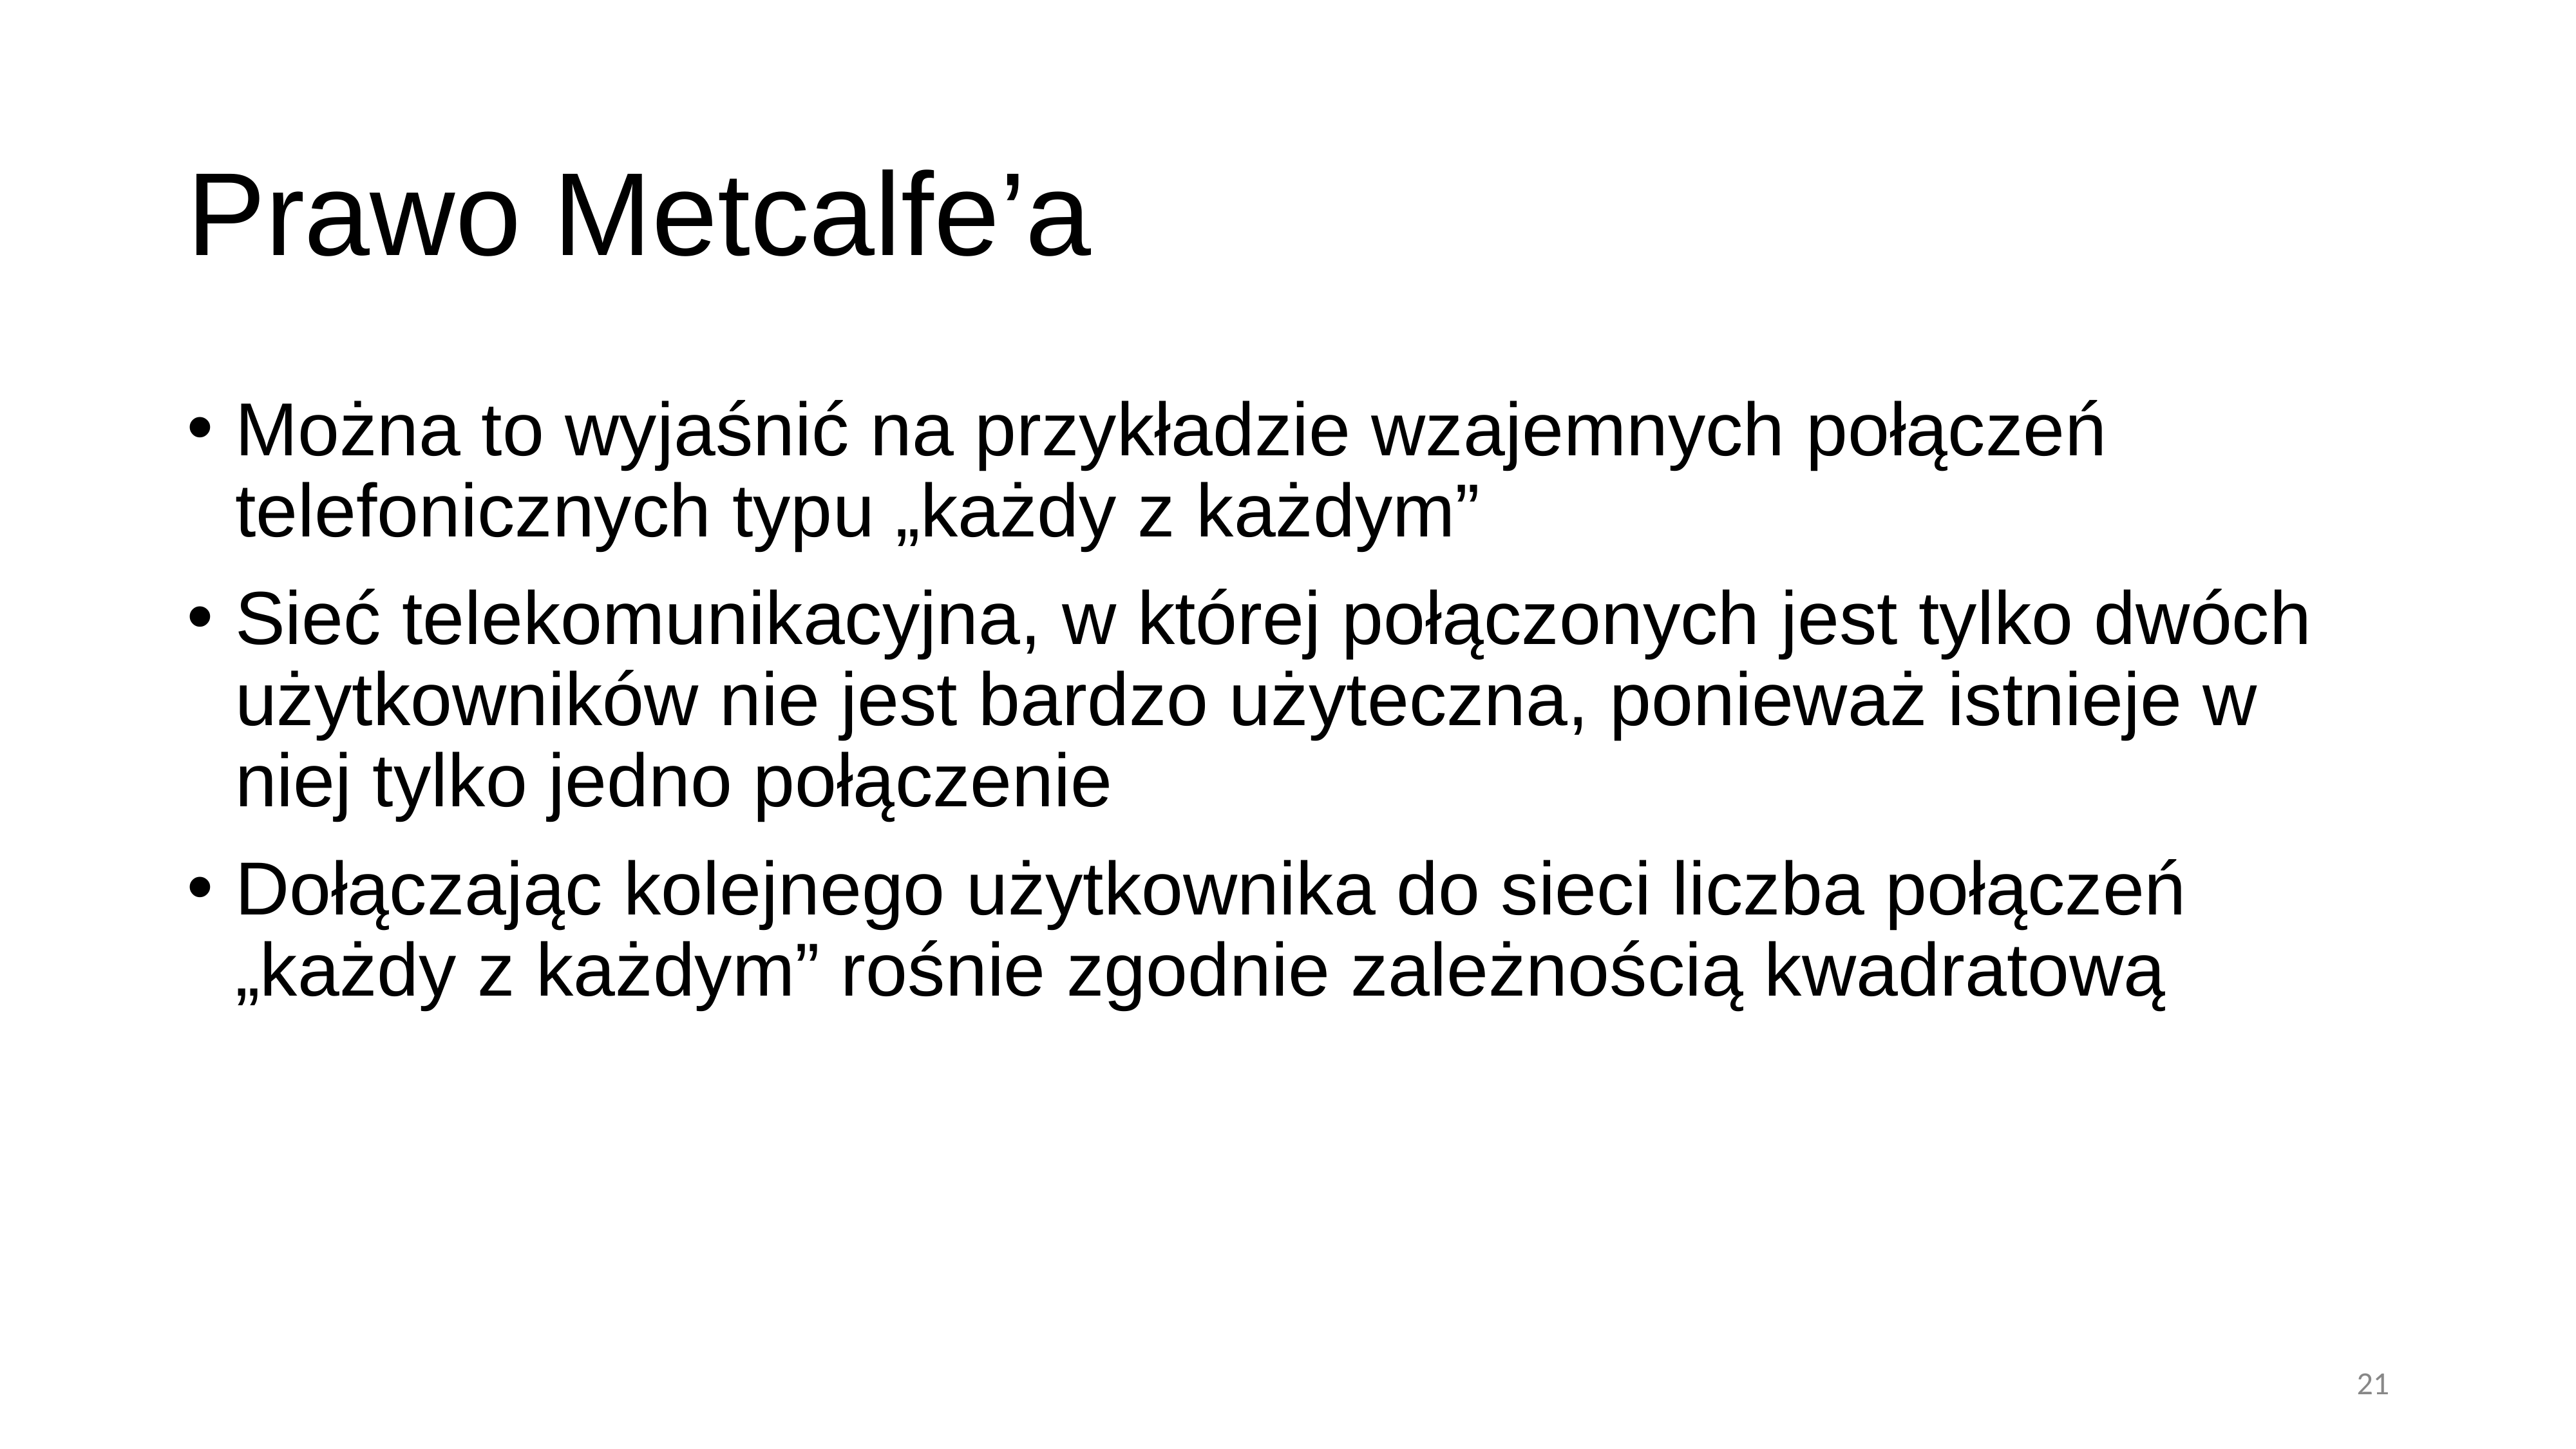

# Prawo Metcalfe’a
Można to wyjaśnić na przykładzie wzajemnych połączeń telefonicznych typu „każdy z każdym”
Sieć telekomunikacyjna, w której połączonych jest tylko dwóch użytkowników nie jest bardzo użyteczna, ponieważ istnieje w niej tylko jedno połączenie
Dołączając kolejnego użytkownika do sieci liczba połączeń „każdy z każdym” rośnie zgodnie zależnością kwadratową
21